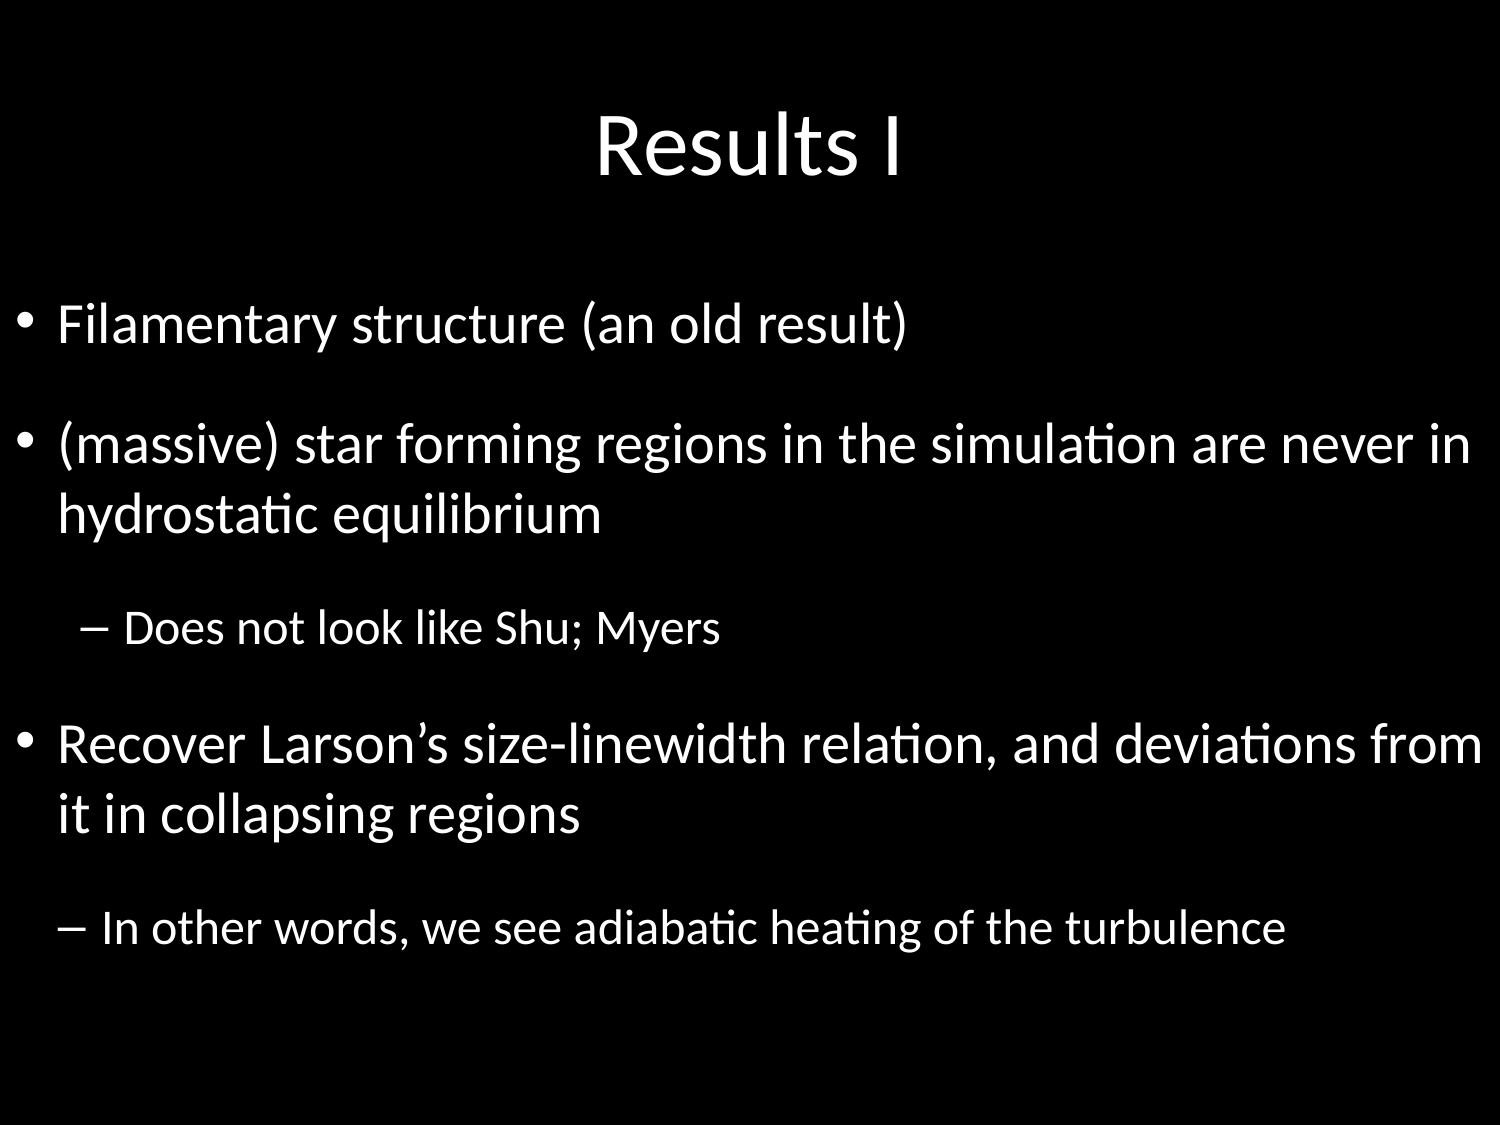

# Results I
Filamentary structure (an old result)
(massive) star forming regions in the simulation are never in hydrostatic equilibrium
Does not look like Shu; Myers
Recover Larson’s size-linewidth relation, and deviations from it in collapsing regions
In other words, we see adiabatic heating of the turbulence